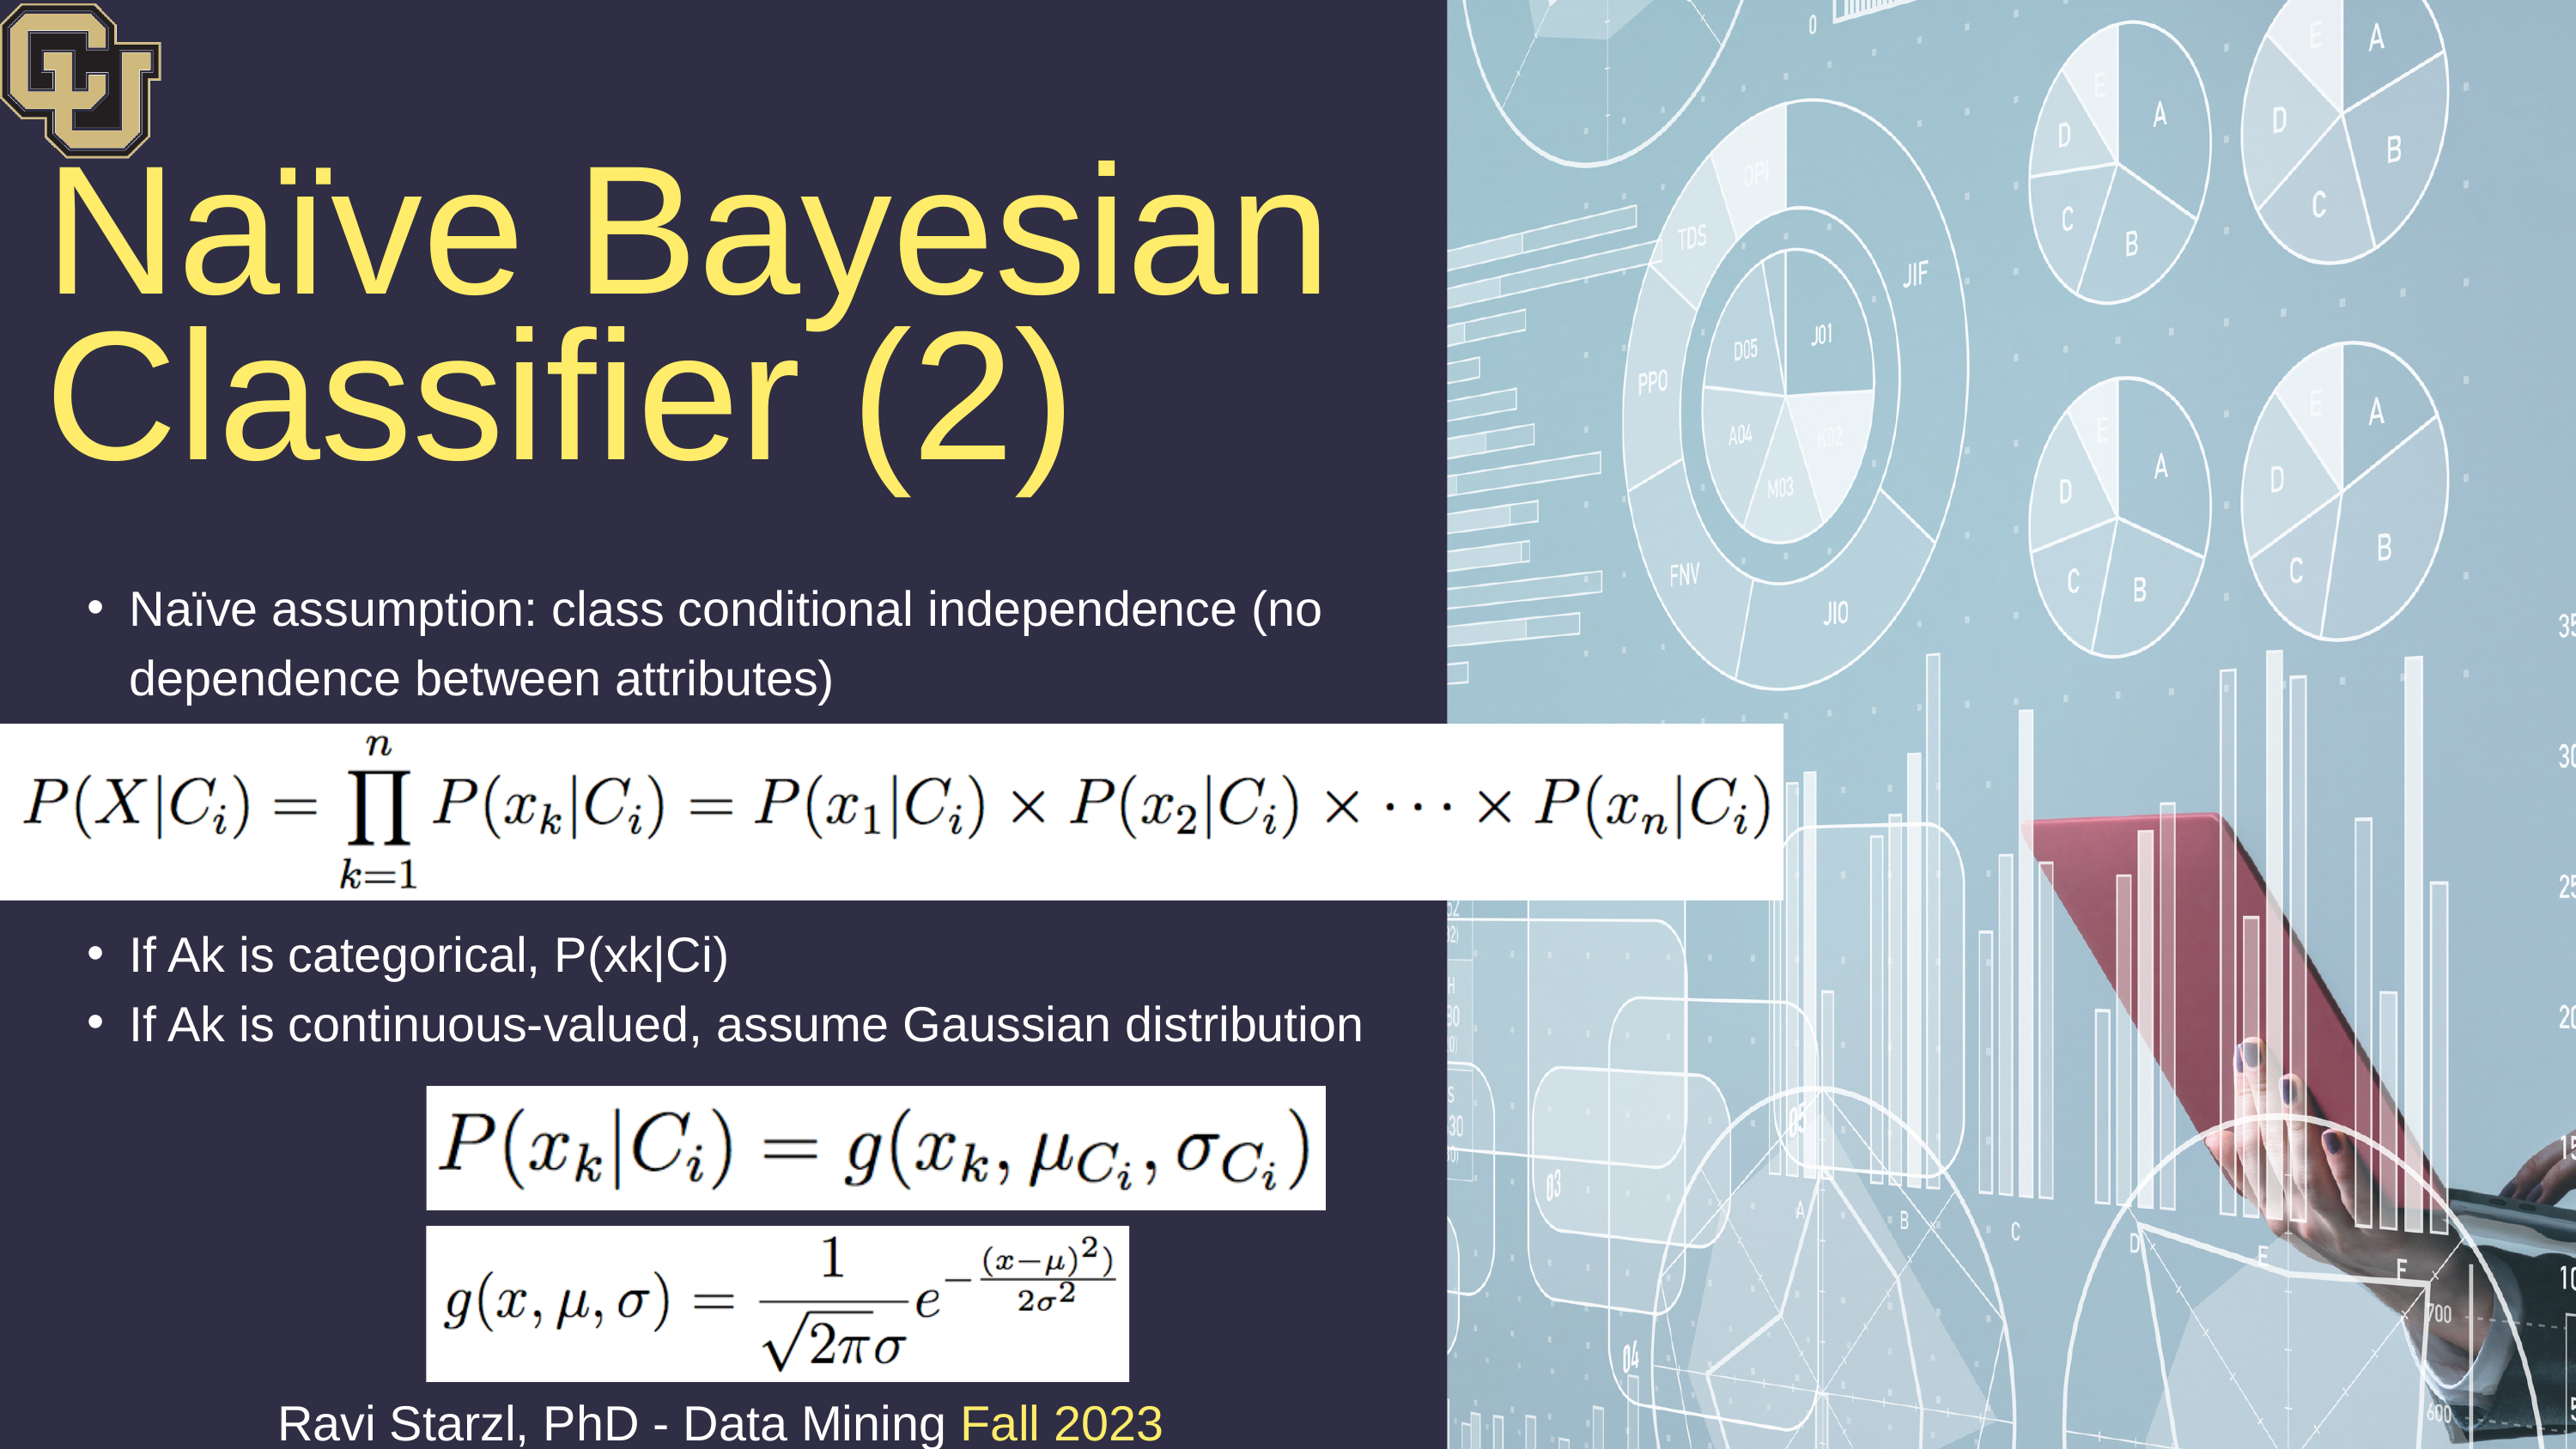

Naïve Bayesian Classifier (2)
Naïve assumption: class conditional independence (no dependence between attributes)

If Ak is categorical, P(xk|Ci)
If Ak is continuous-valued, assume Gaussian distribution

Ravi Starzl, PhD - Data Mining Fall 2023